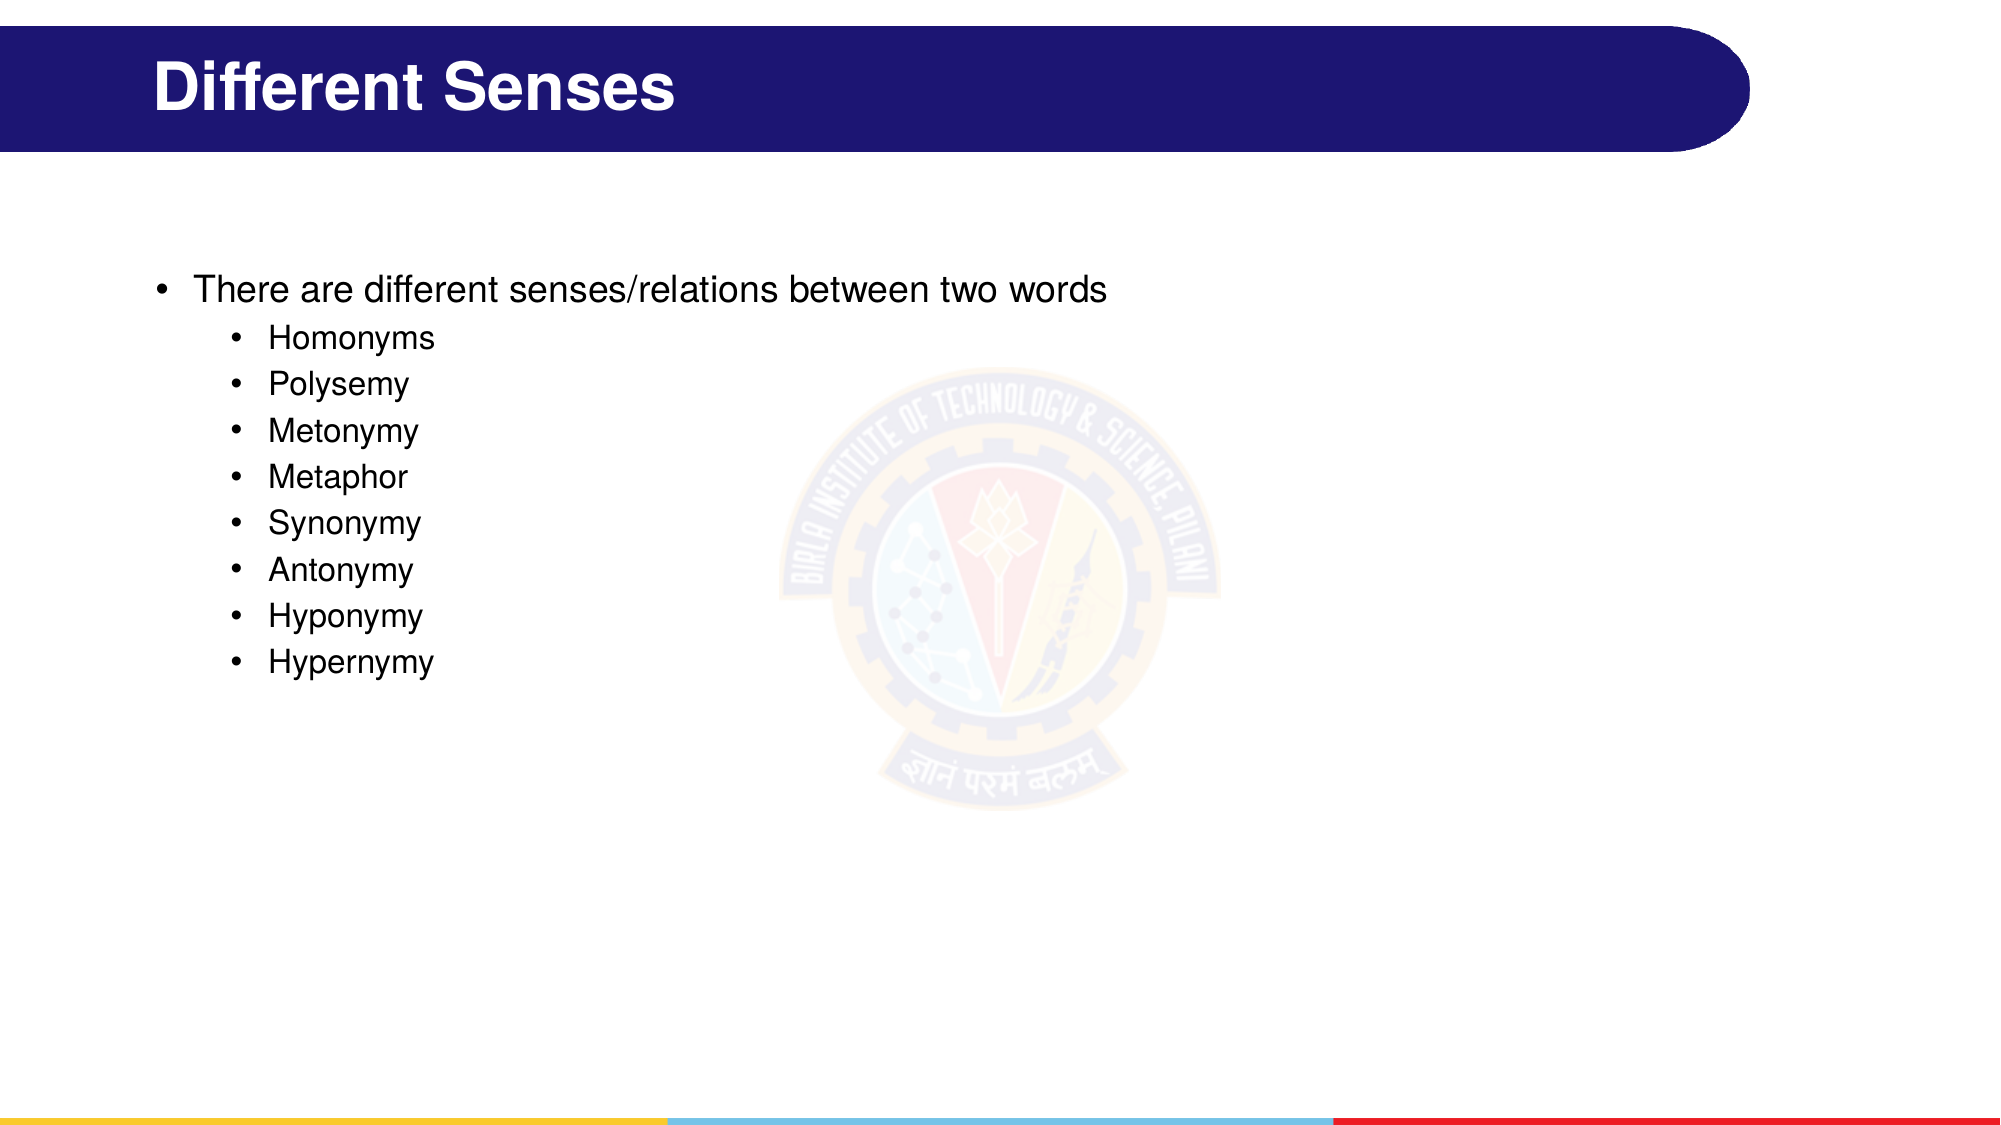

# Different Senses

There are different senses/relations between two words
Homonyms
Polysemy
Metonymy
Metaphor
Synonymy
Antonymy
Hyponymy
Hypernymy